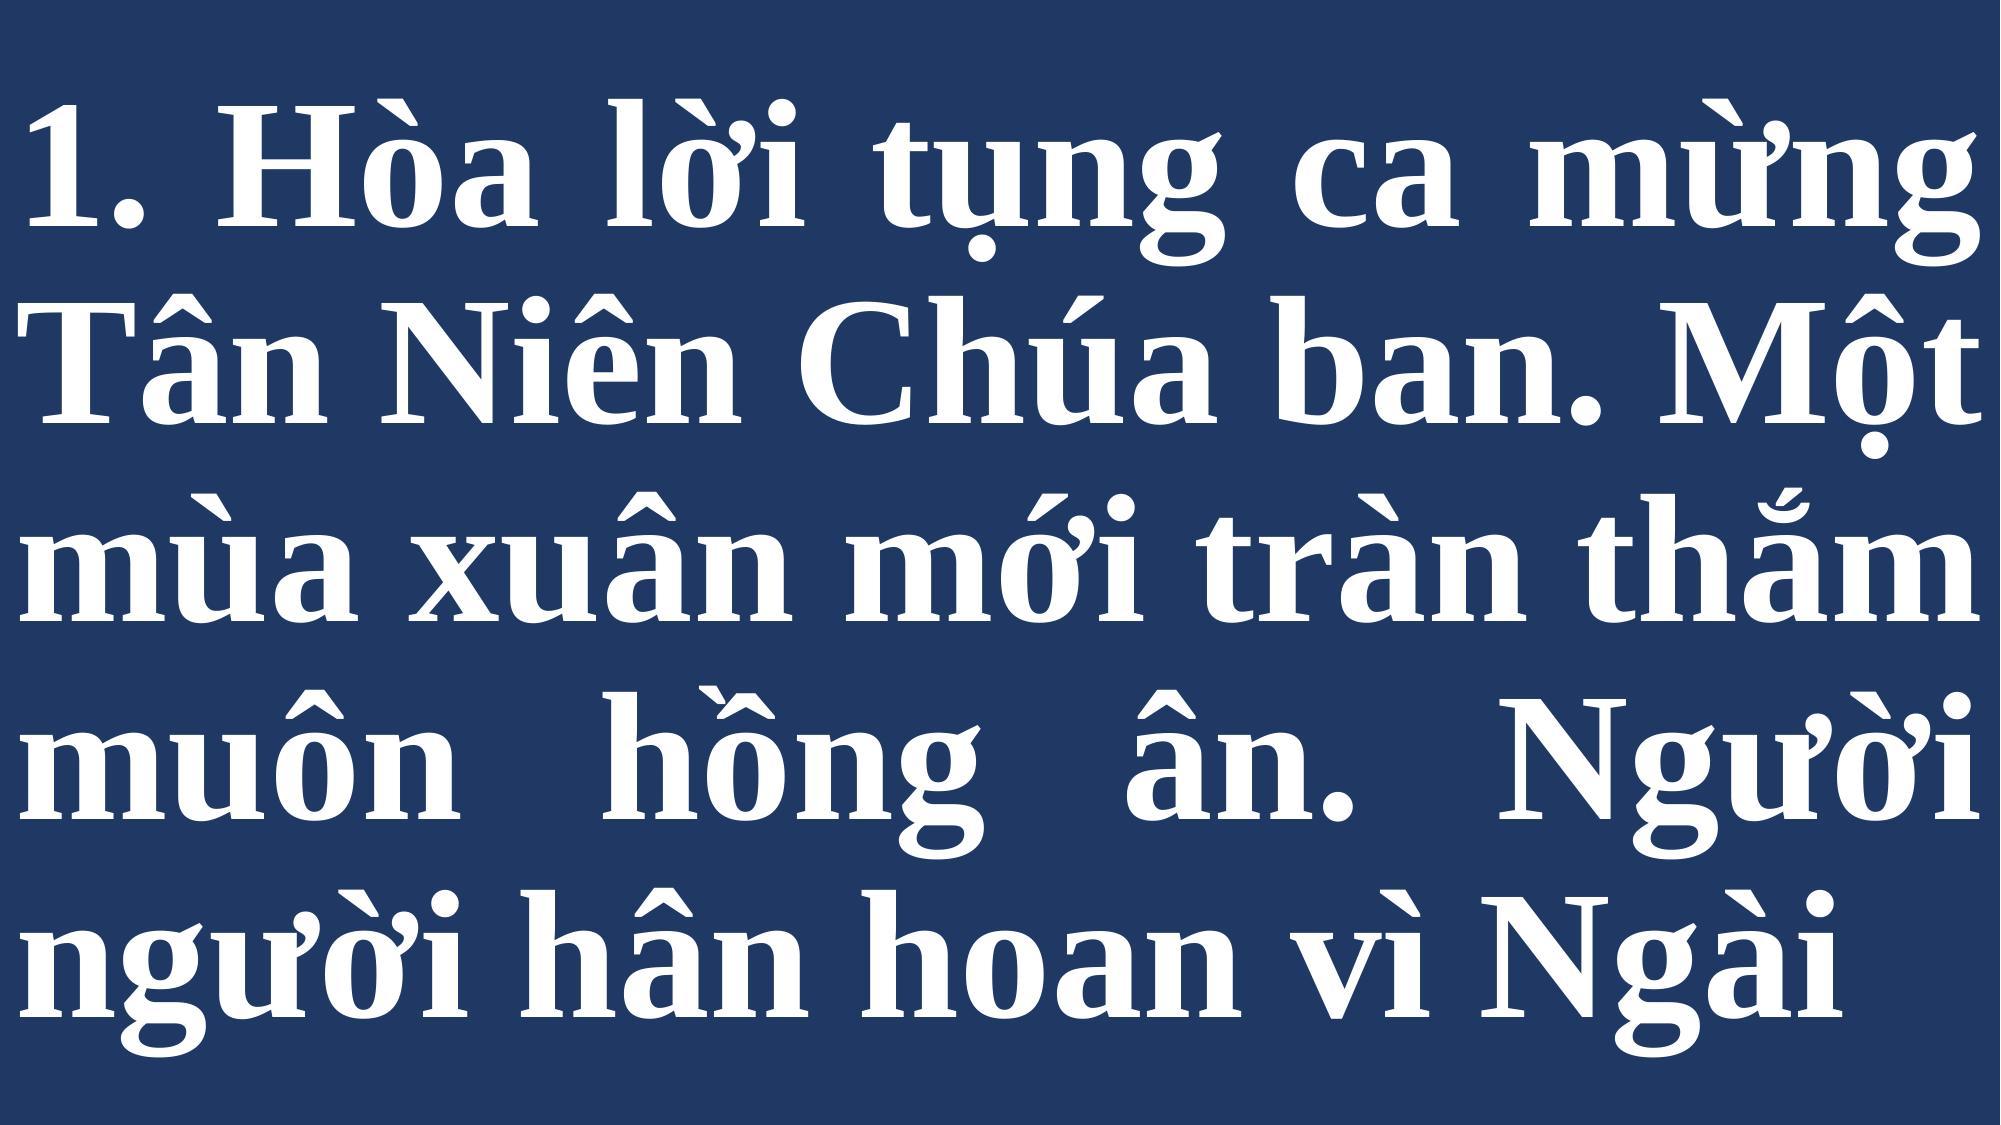

# 1. Hòa lời tụng ca mừng Tân Niên Chúa ban. Một mùa xuân mới tràn thắm muôn hồng ân. Người người hân hoan vì Ngài